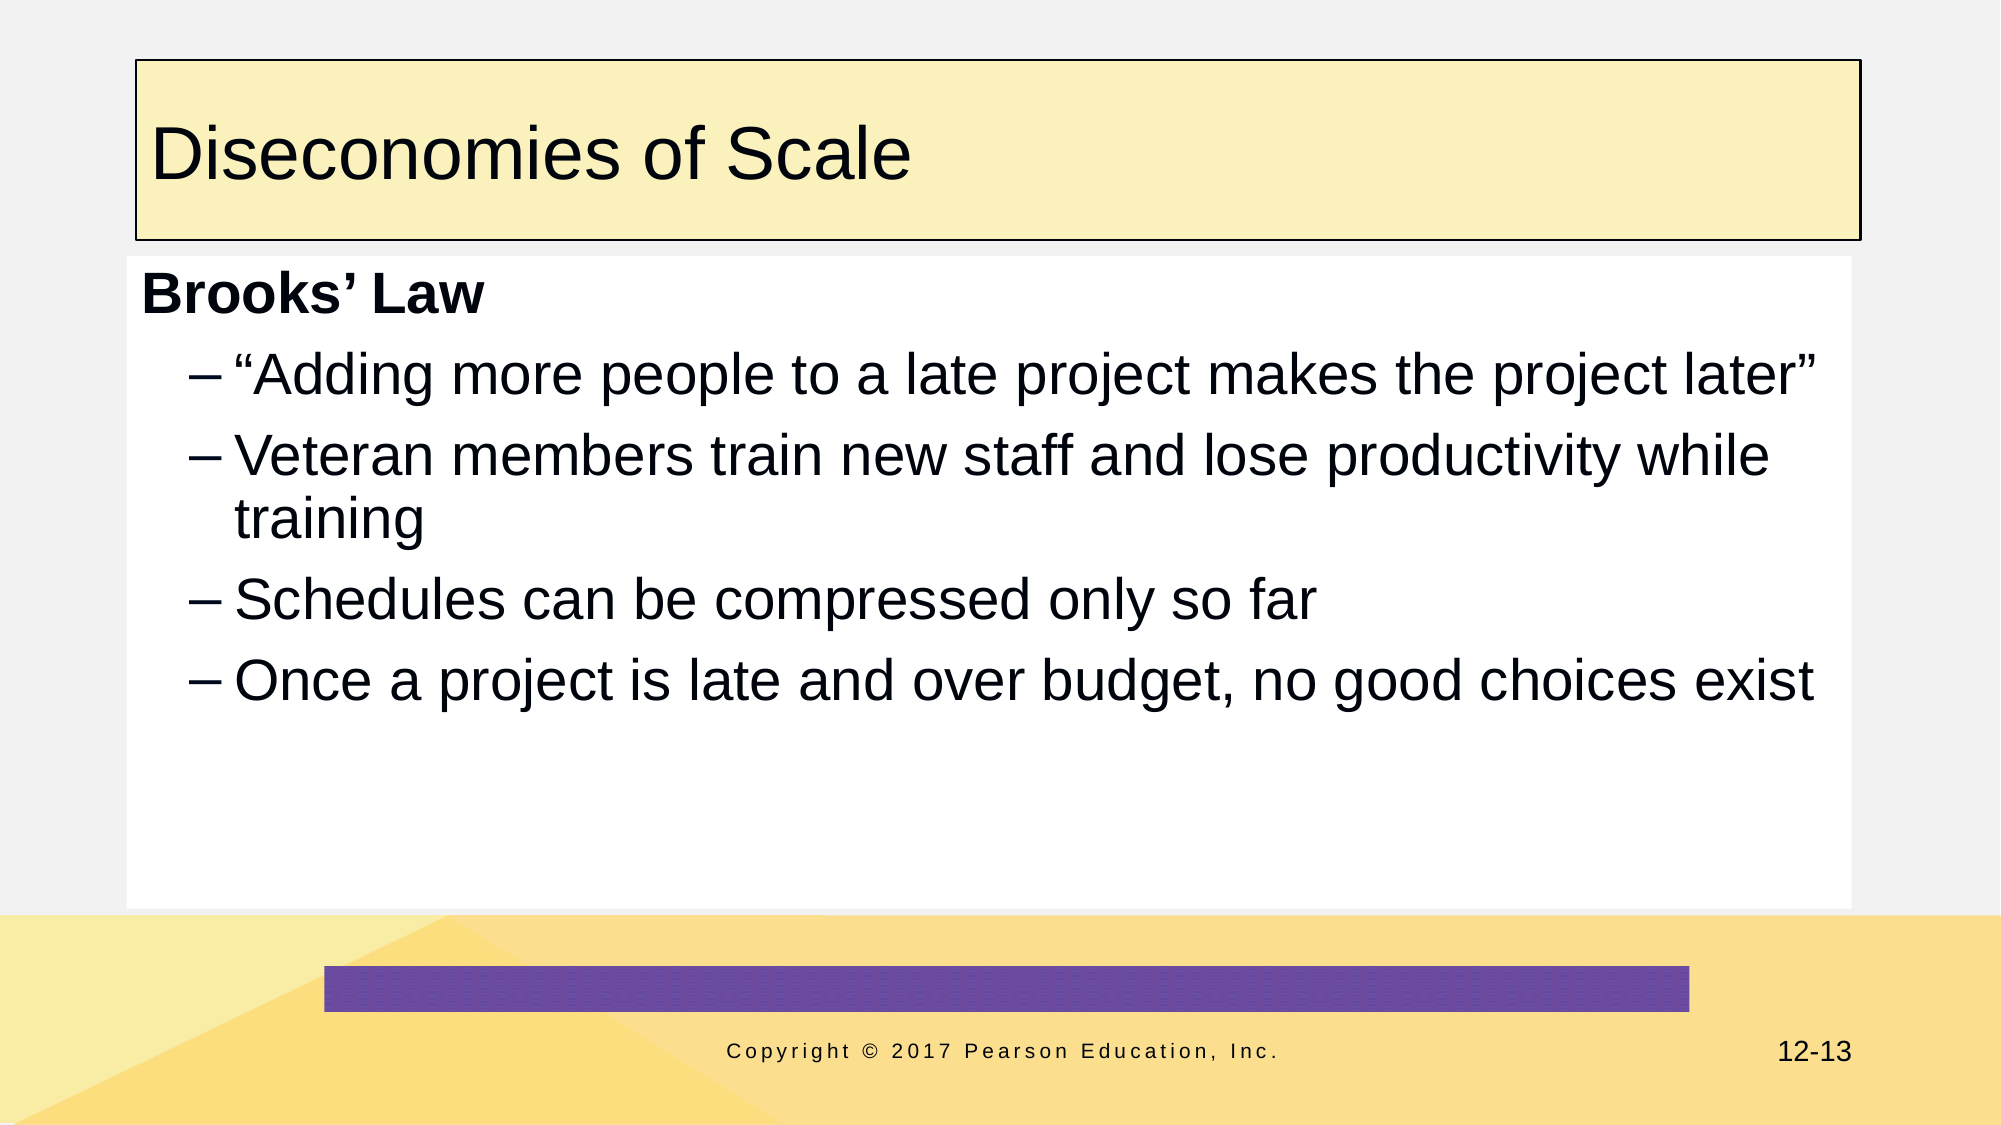

# Diseconomies of Scale
Brooks’ Law
“Adding more people to a late project makes the project later”
Veteran members train new staff and lose productivity while training
Schedules can be compressed only so far
Once a project is late and over budget, no good choices exist

Copyright © 2017 Pearson Education, Inc.